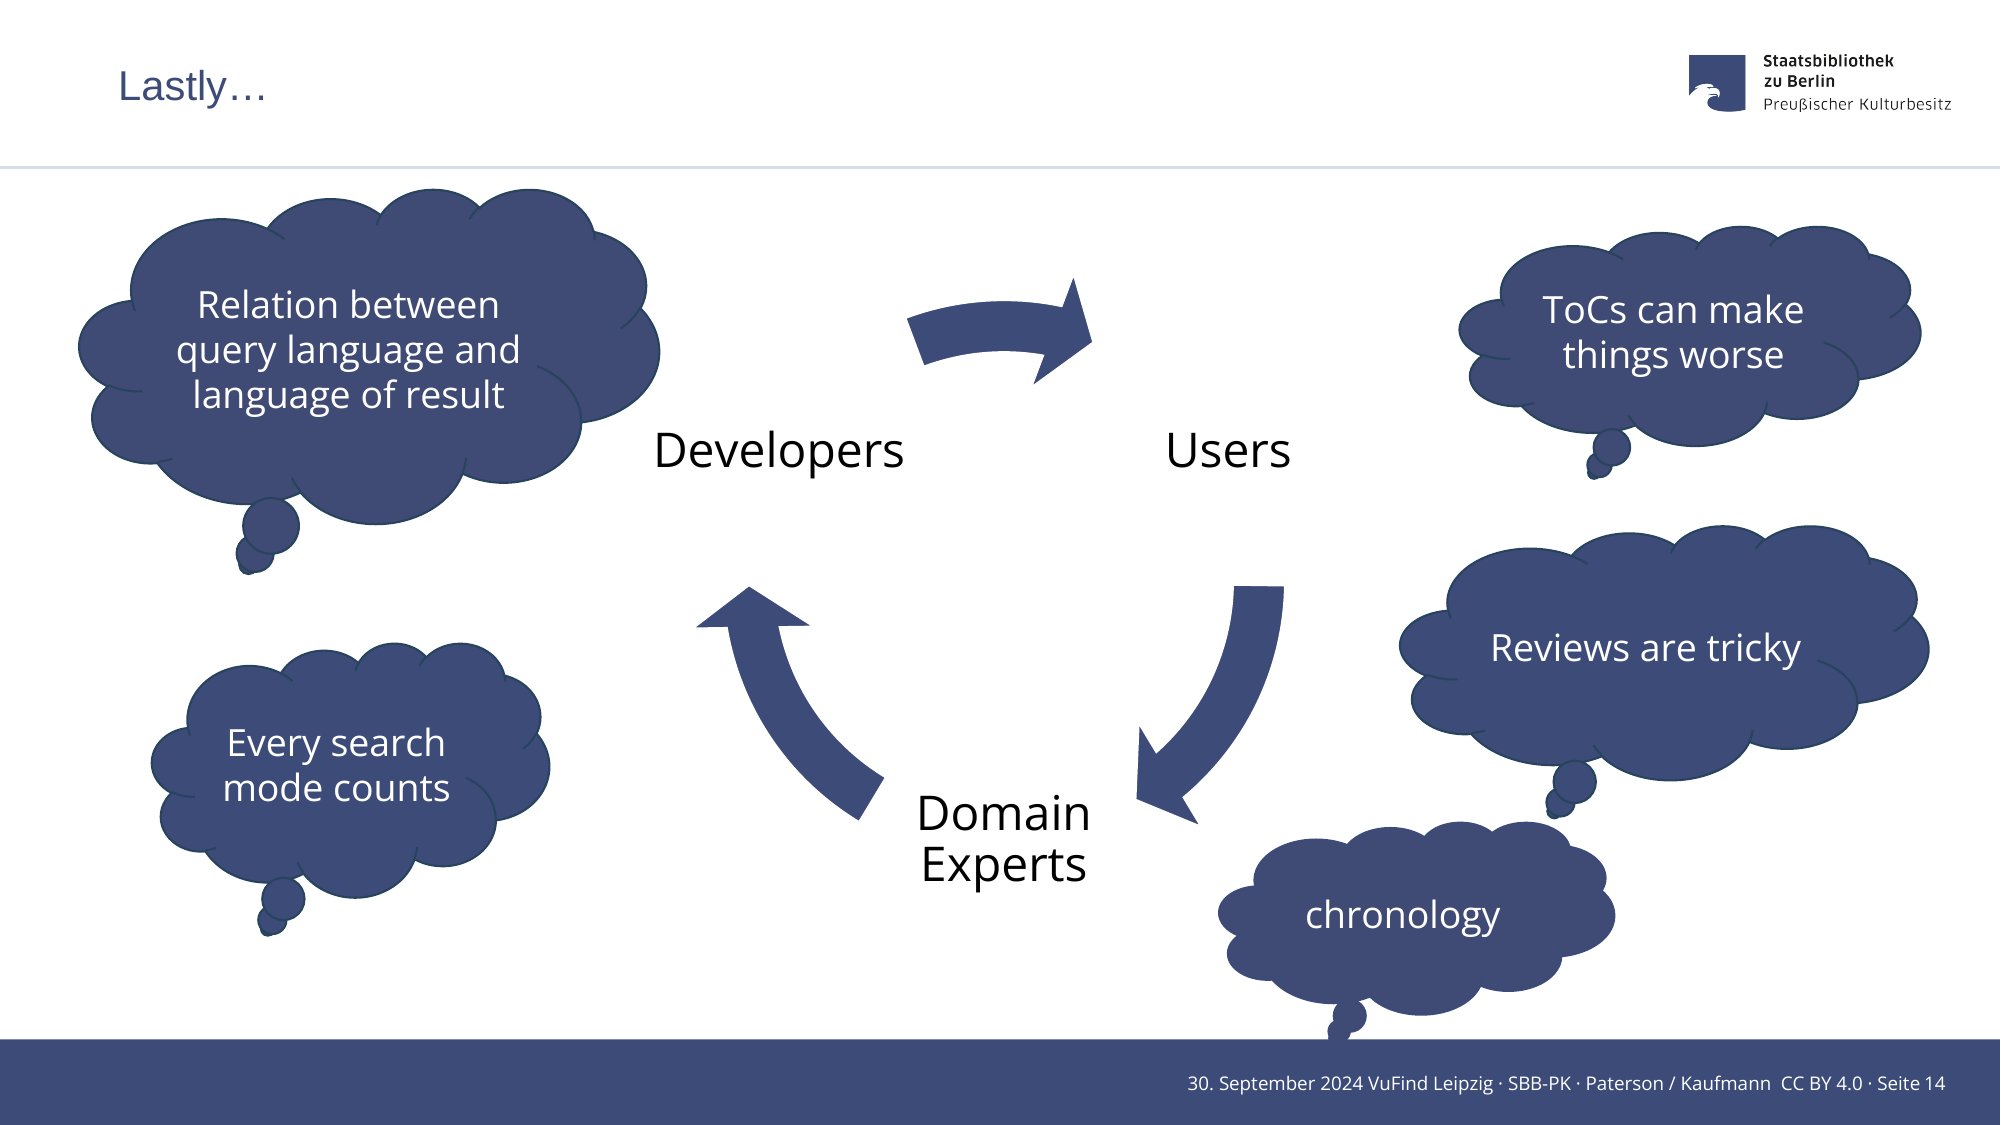

# Lastly…
Relation between query language and language of result
ToCs can make things worse
Users
Domain Experts
Developers
Reviews are tricky
Every search mode counts
chronology